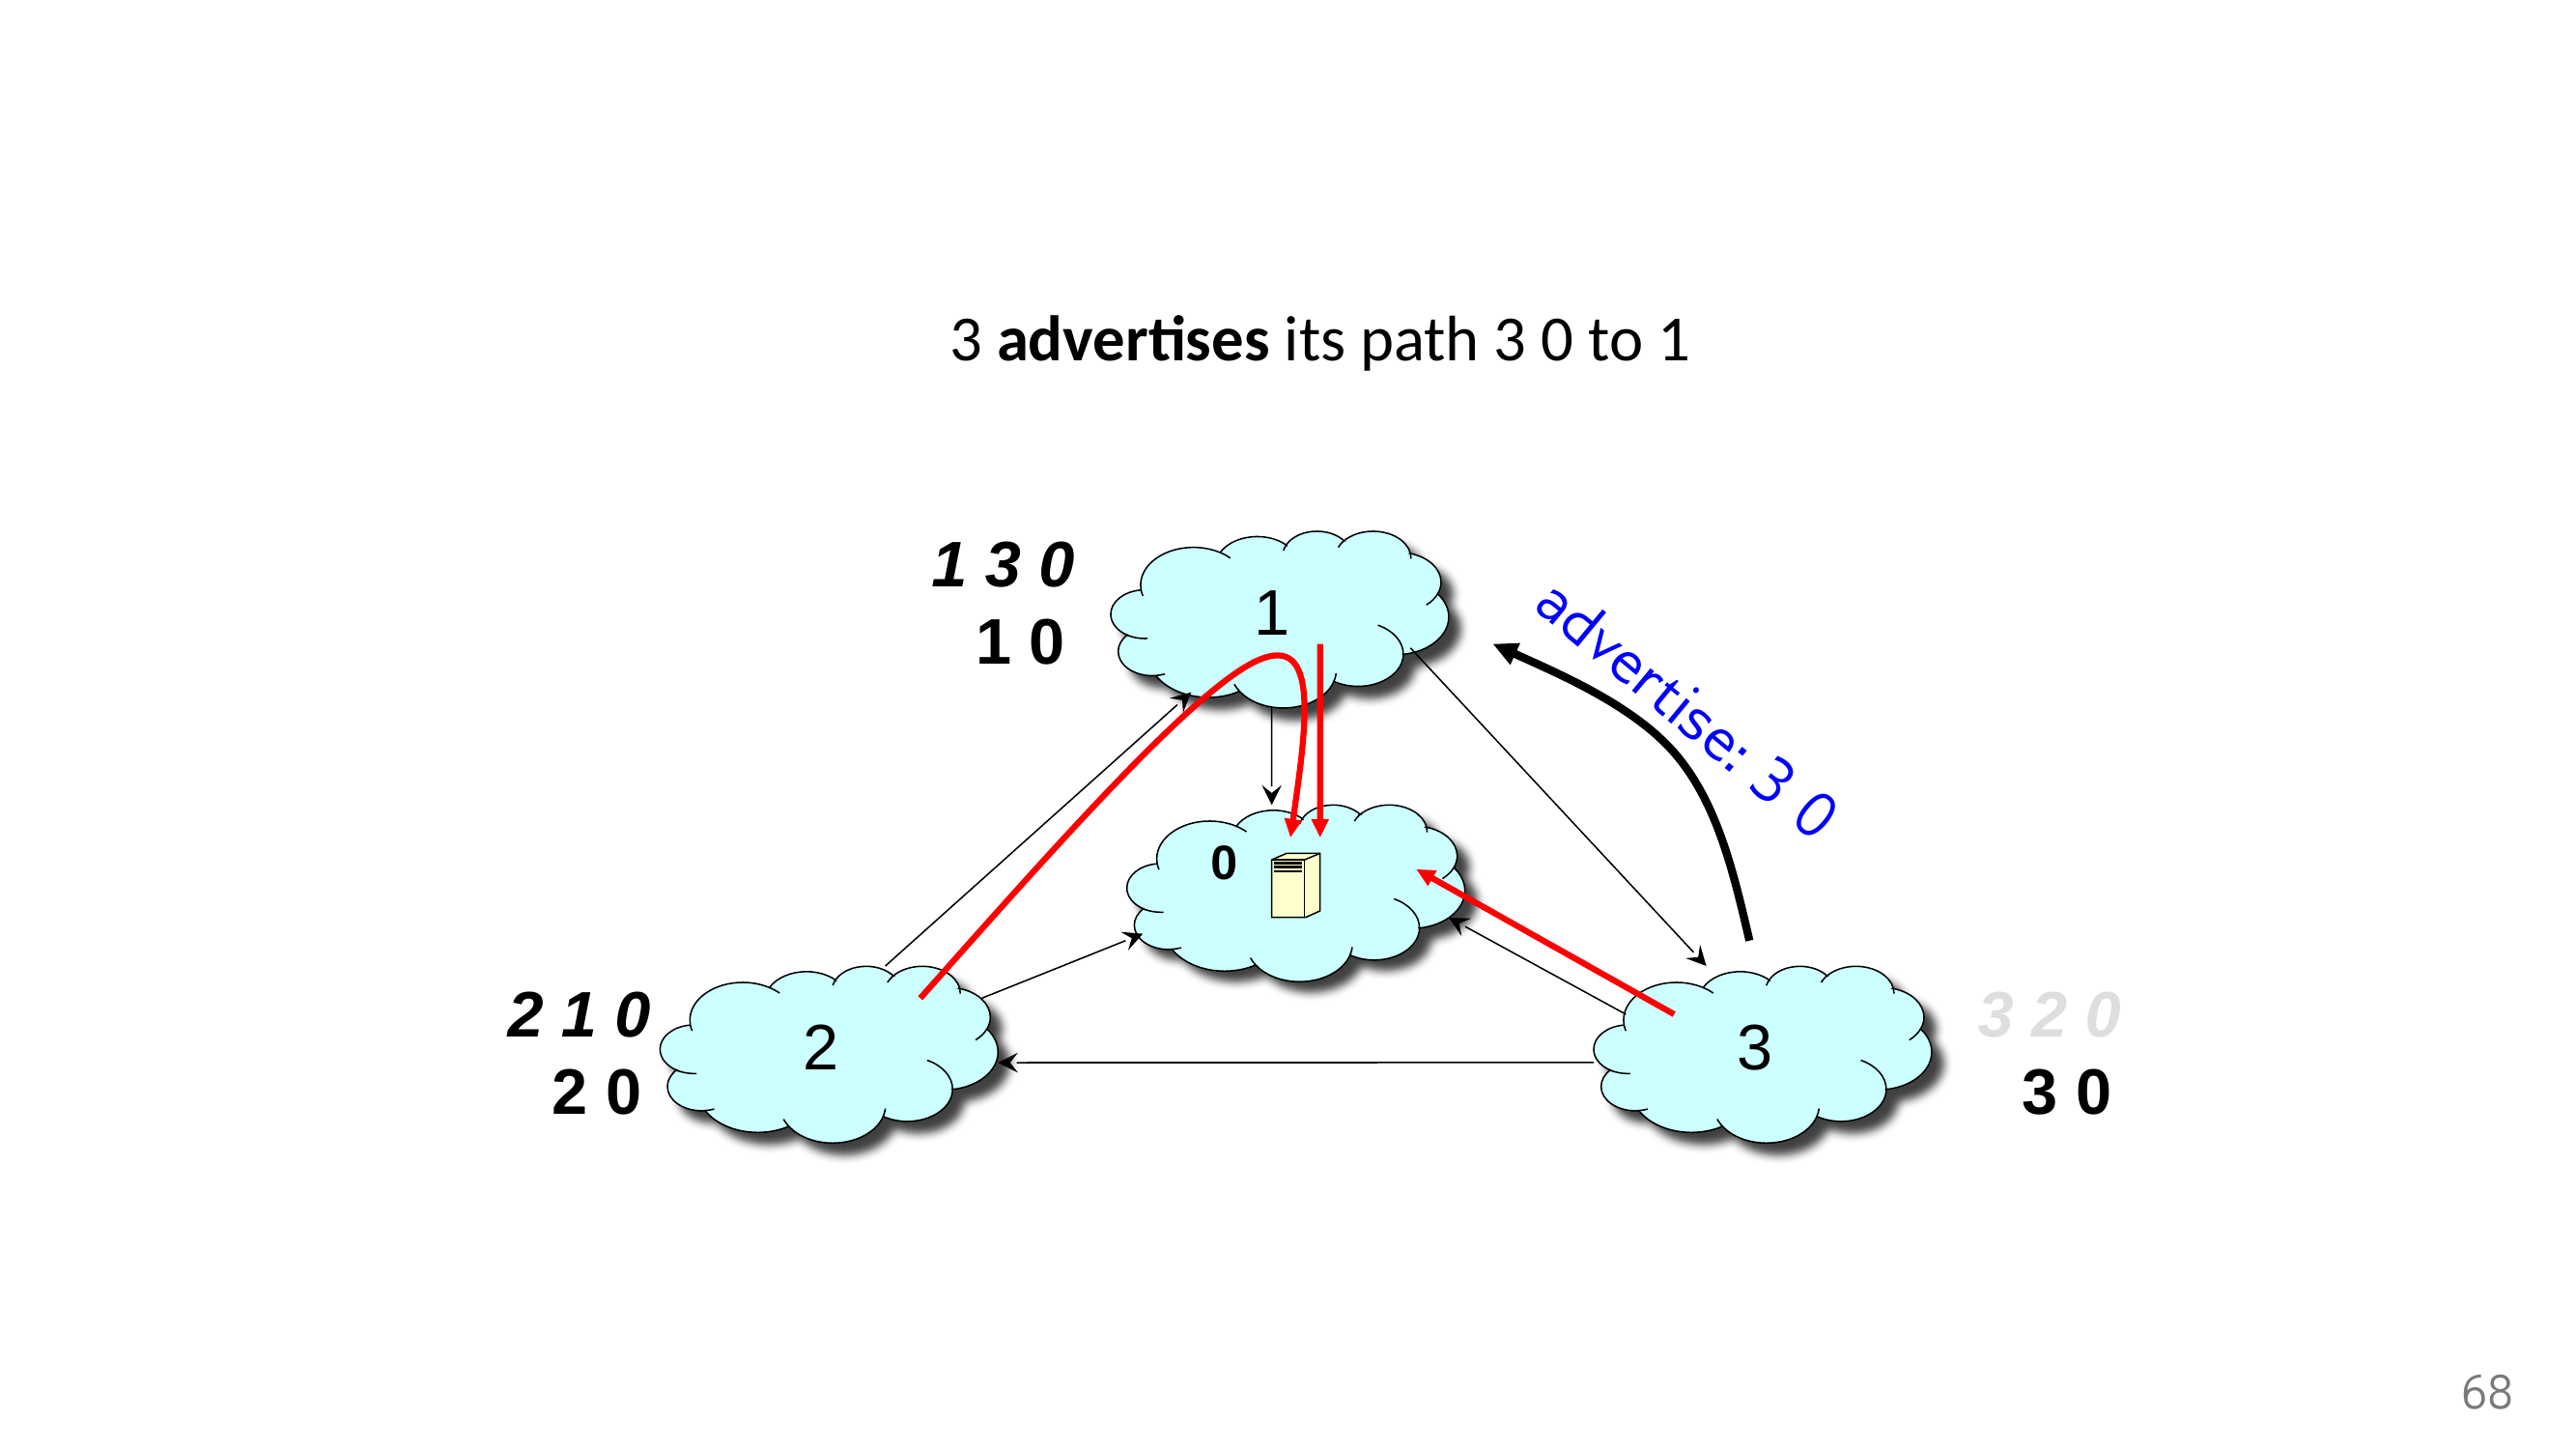

3 advertises its path 3 0 to 1
1 3 0
  1 0

1

2
3

advertise: 3 0
0

2 1 0
  2 0
3 2 0
  3 0
68